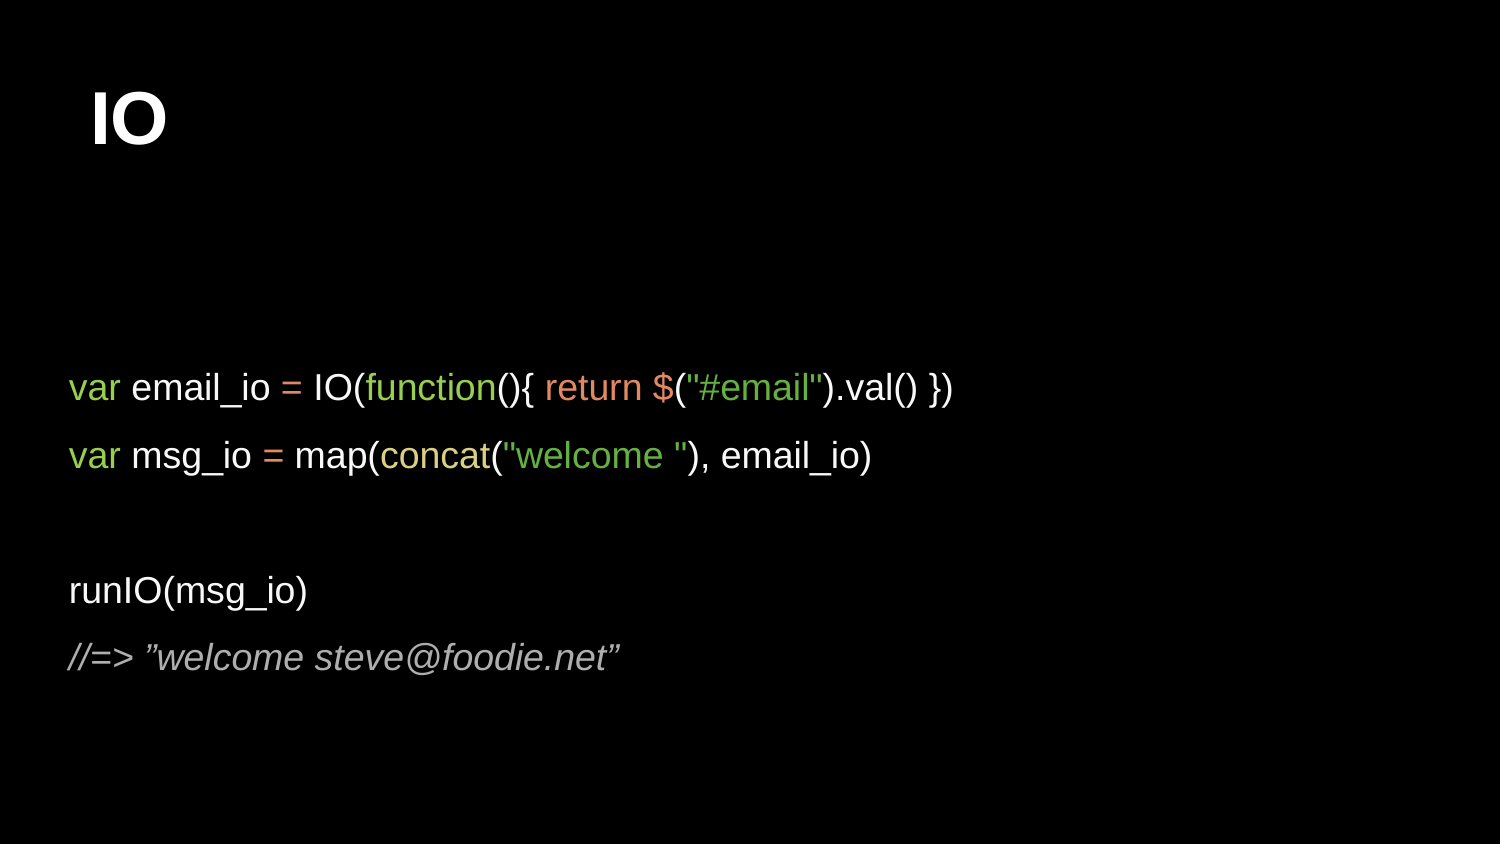

# IO
var email_io = IO(function(){ return $("#email").val() })
var msg_io = map(concat("welcome "), email_io)
runIO(msg_io)
//=> ”welcome steve@foodie.net”